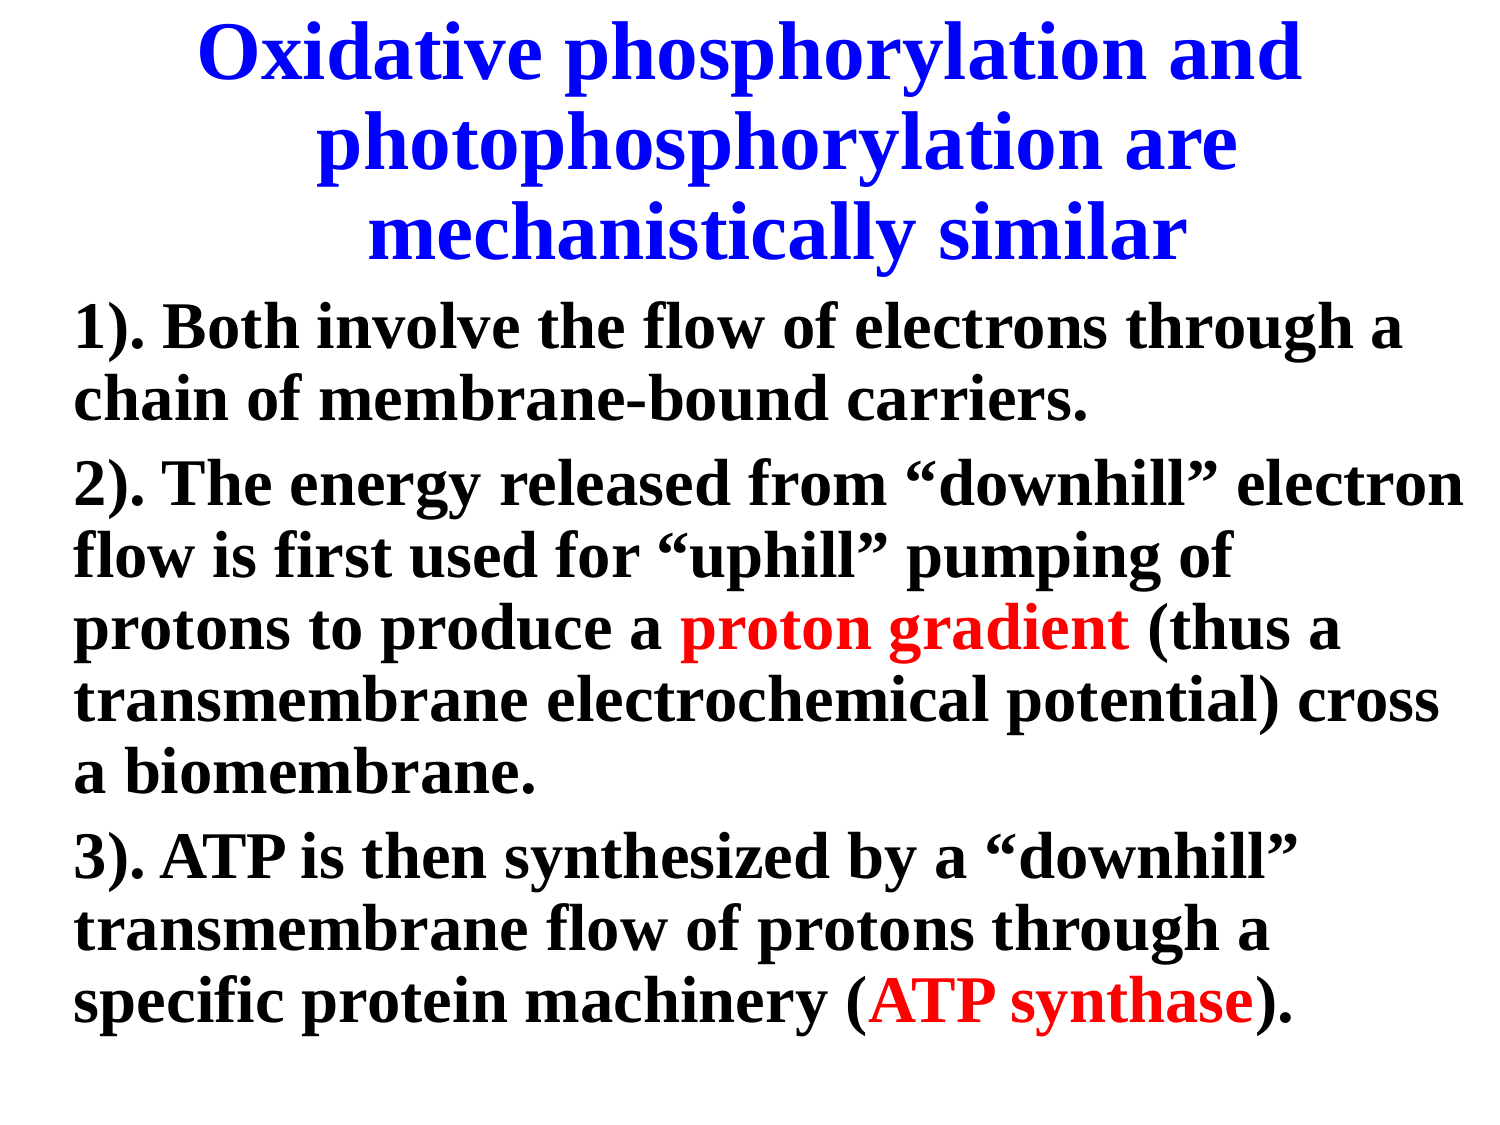

Oxidative phosphorylation and photophosphorylation are mechanistically similar
1). Both involve the flow of electrons through a  chain of membrane-bound carriers.
2). The energy released from “downhill” electron  flow is first used for “uphill” pumping of    protons to produce a proton gradient (thus a   transmembrane electrochemical potential) cross a biomembrane.
3). ATP is then synthesized by a “downhill” transmembrane flow of protons through a specific protein machinery (ATP synthase).